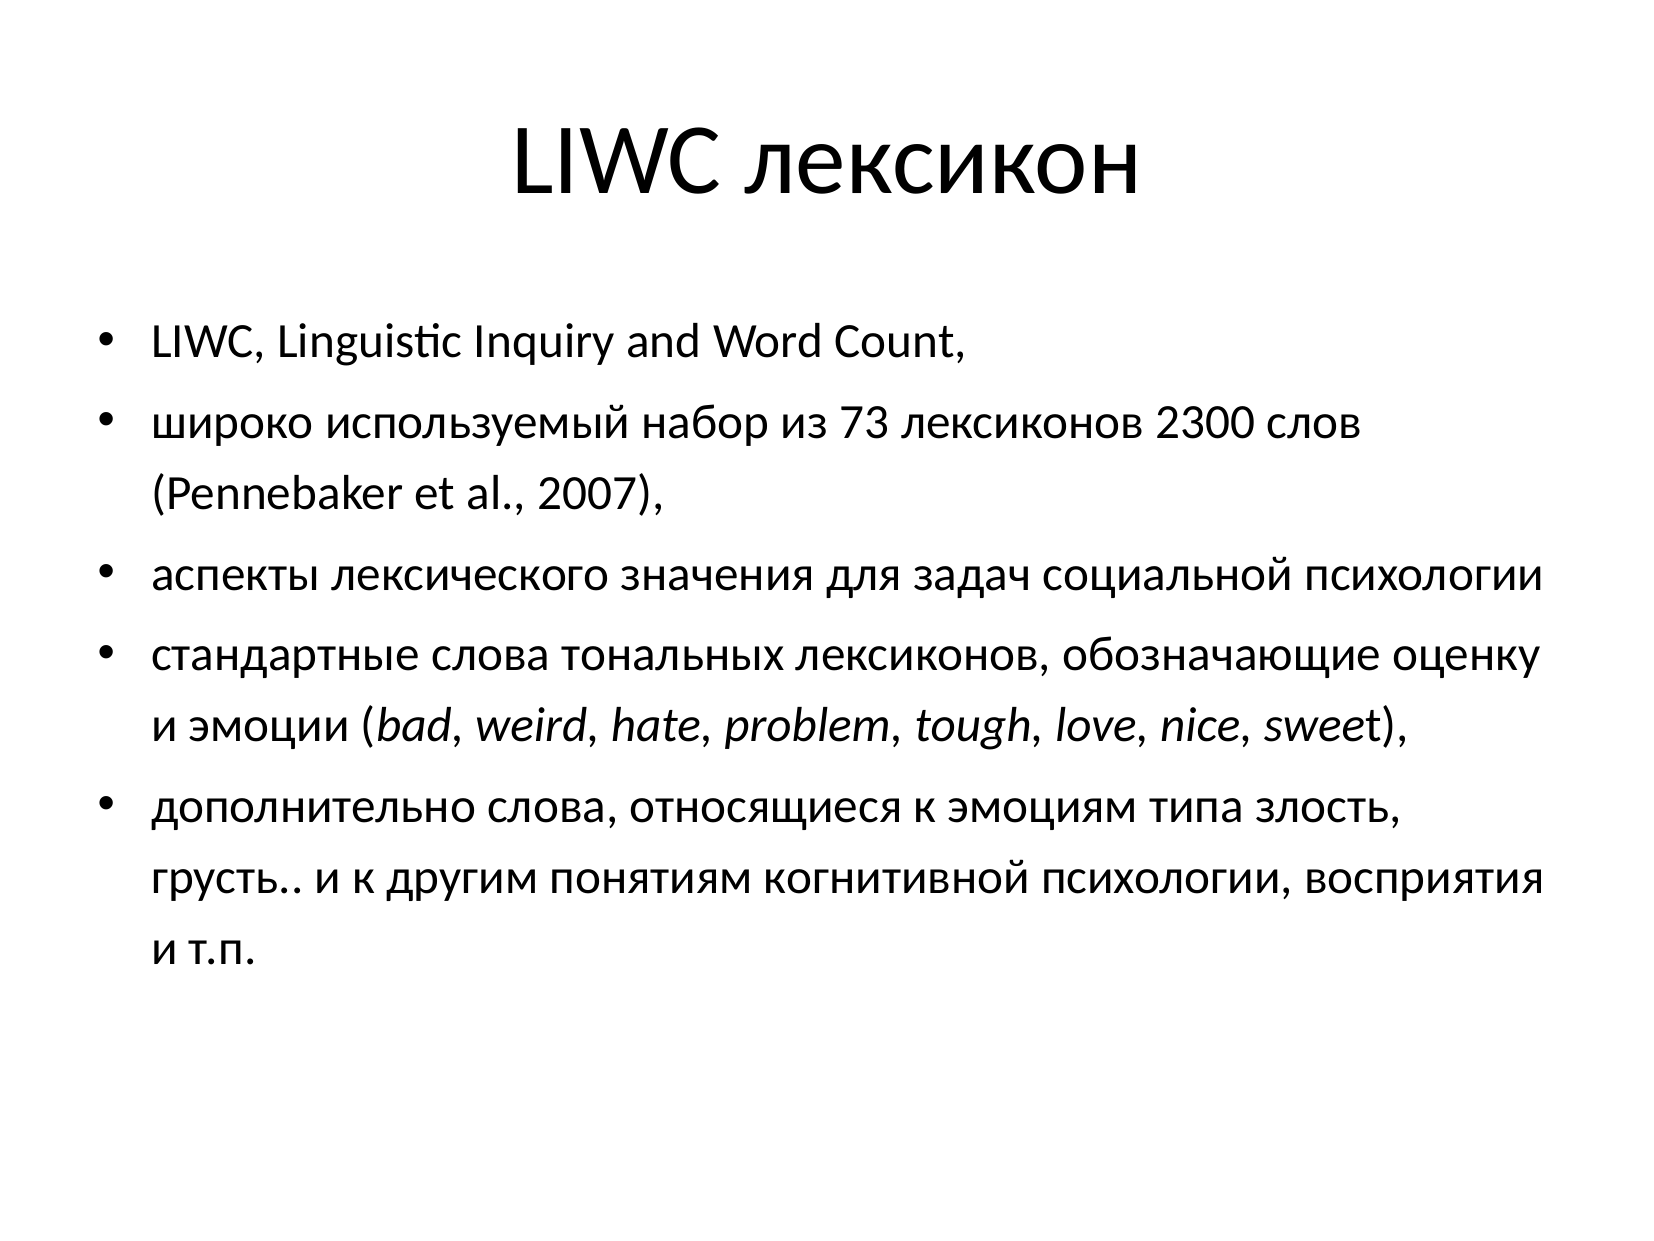

# LIWC лексикон
LIWC, Linguistic Inquiry and Word Count,
широко используемый набор из 73 лексиконов 2300 слов (Pennebaker et al., 2007),
аспекты лексического значения для задач социальной психологии
стандартные слова тональных лексиконов, обозначающие оценку и эмоции (bad, weird, hate, problem, tough, love, nice, sweet),
дополнительно слова, относящиеся к эмоциям типа злость, грусть.. и к другим понятиям когнитивной психологии, восприятия и т.п.